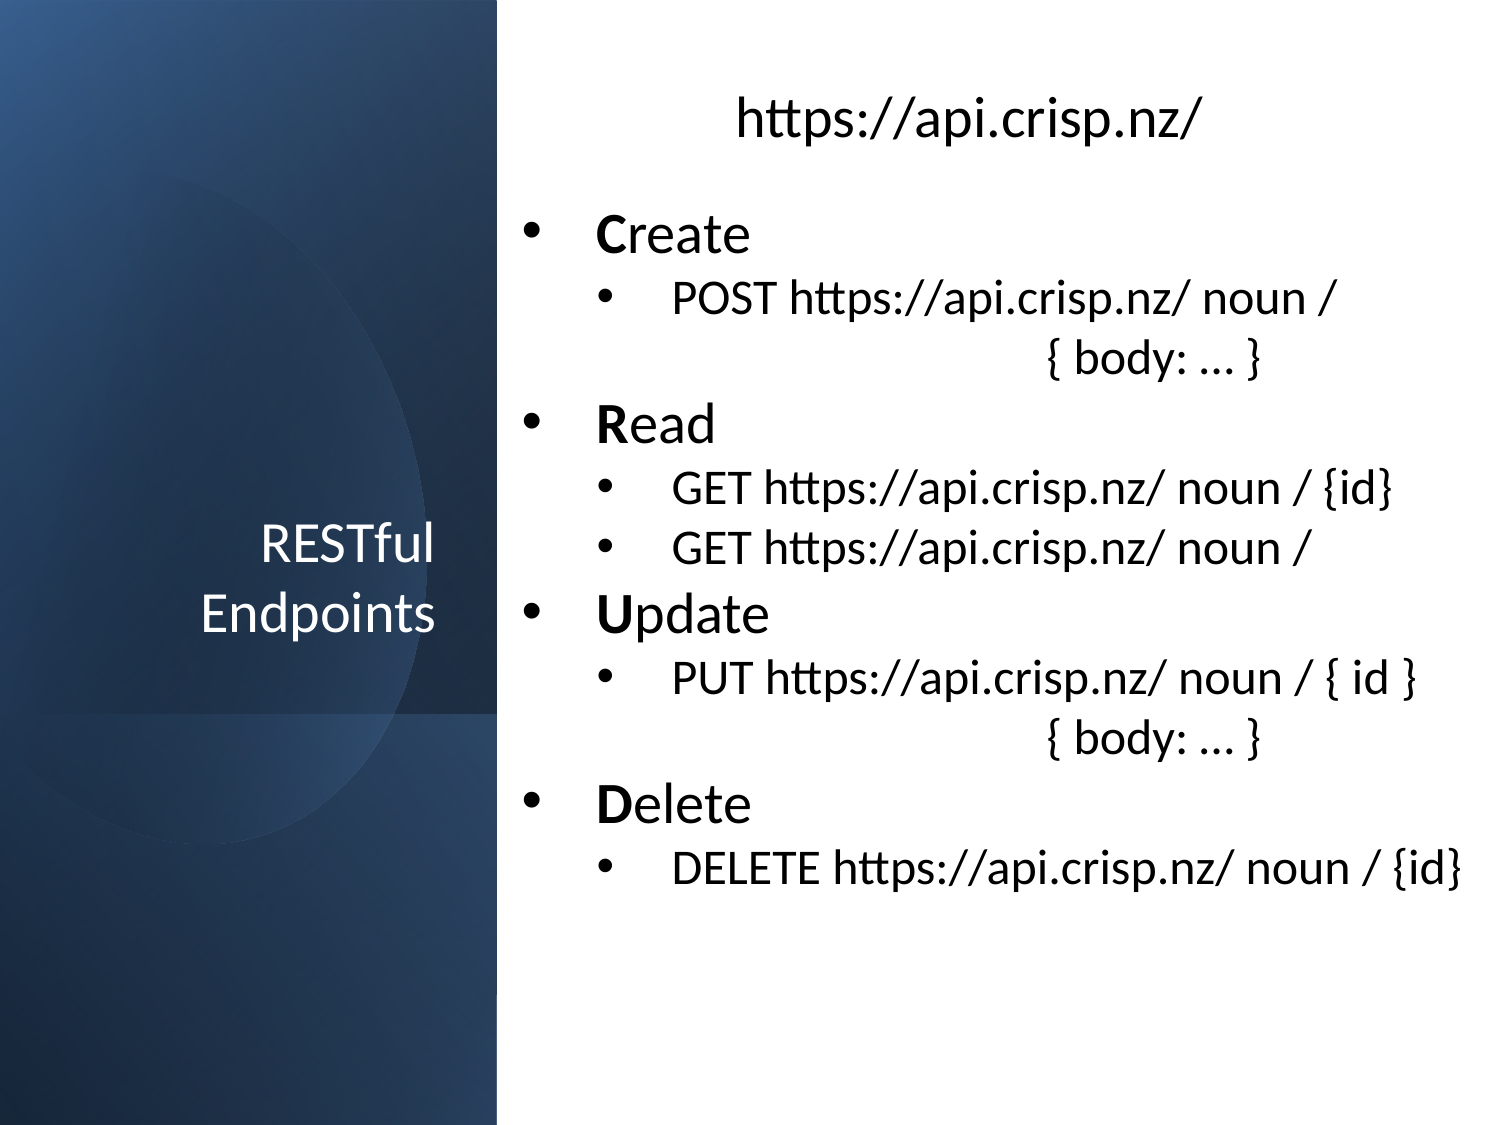

https://api.crisp.nz/
# RESTful Endpoints

Create
POST https://api.crisp.nz/ noun /
			{ body: … }
Read
GET https://api.crisp.nz/ noun / {id}
GET https://api.crisp.nz/ noun /
Update
PUT https://api.crisp.nz/ noun / { id }
			{ body: … }
Delete
DELETE https://api.crisp.nz/ noun / {id}